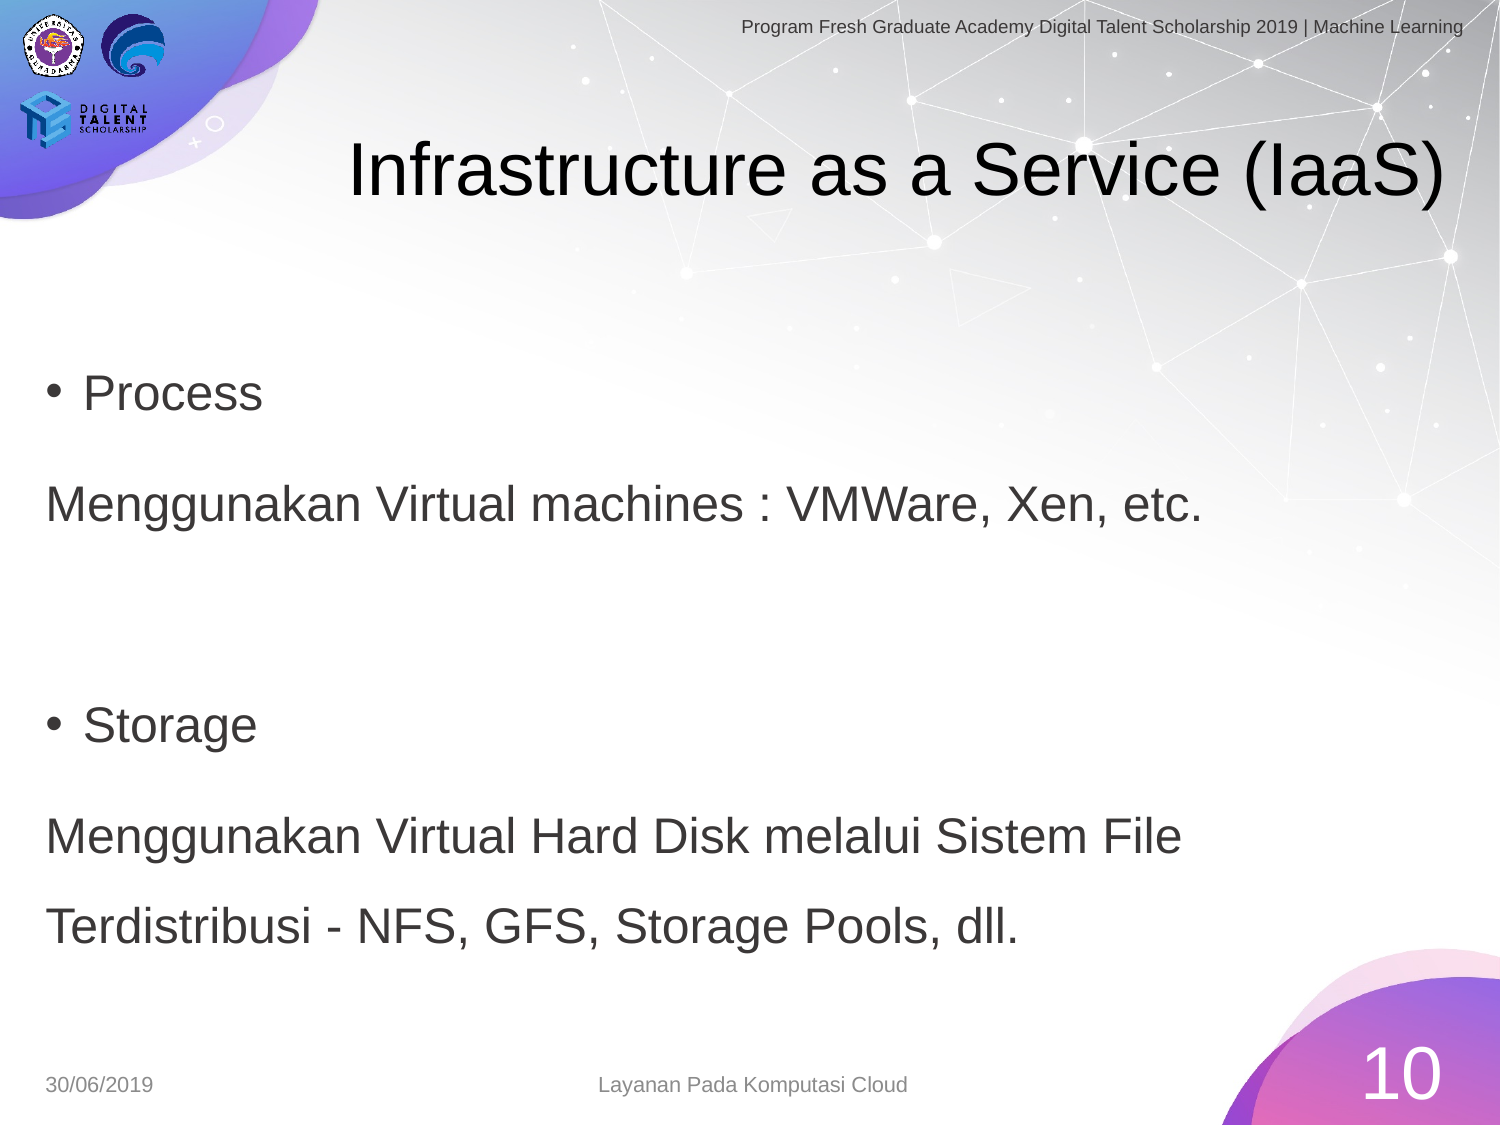

# Infrastructure as a Service (IaaS)
Process
Menggunakan Virtual machines : VMWare, Xen, etc.

Storage
Menggunakan Virtual Hard Disk melalui Sistem File Terdistribusi - NFS, GFS, Storage Pools, dll.
10
Layanan Pada Komputasi Cloud
30/06/2019